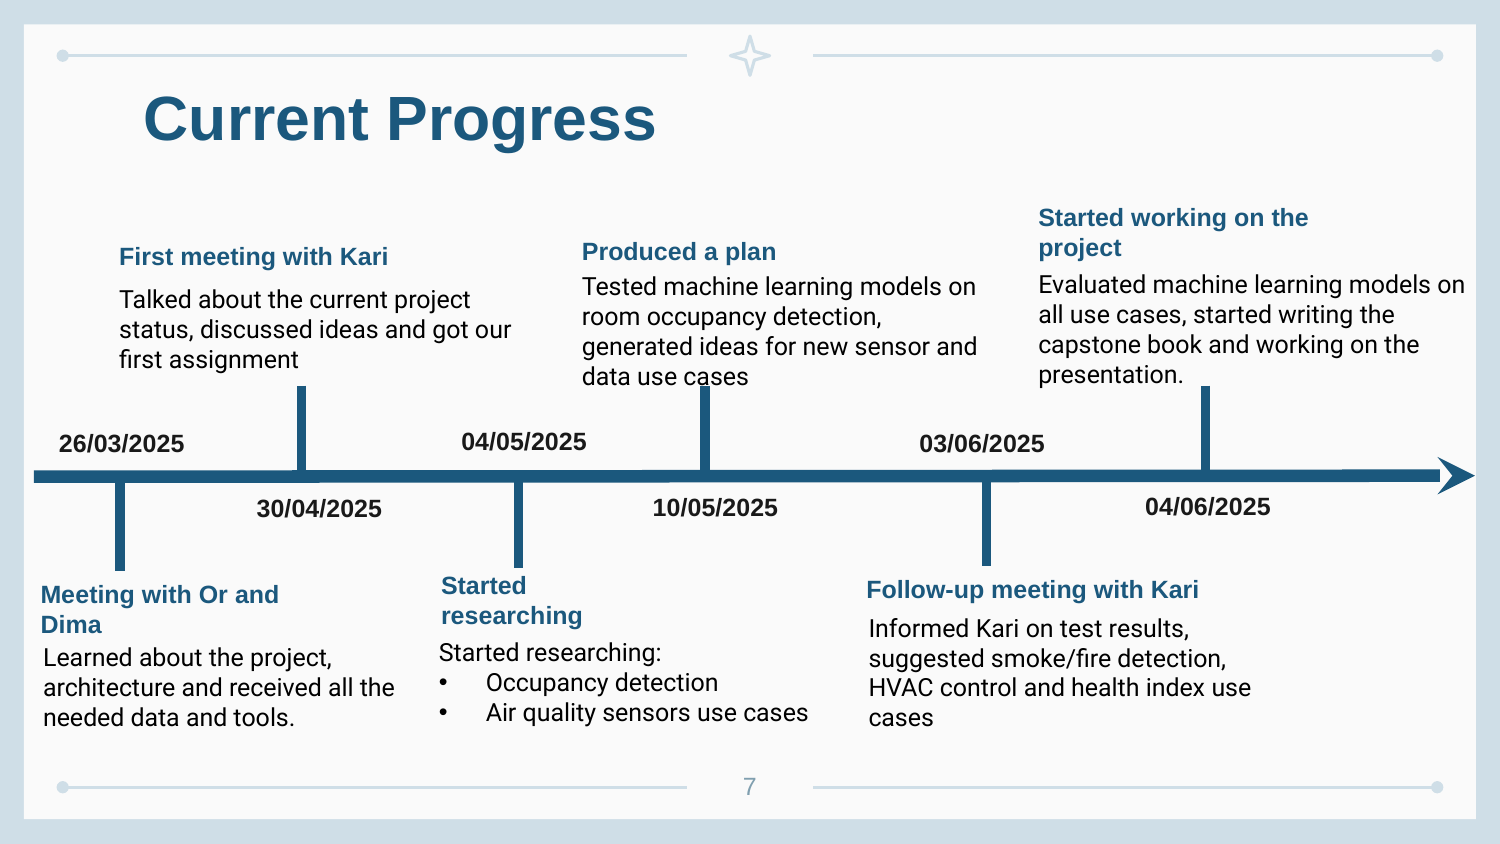

# Current Progress
Started working on the project
Produced a plan
First meeting with Kari

Evaluated machine learning models on all use cases, started writing the capstone book and working on the presentation.
Tested machine learning models on room occupancy detection, generated ideas for new sensor and data use cases
Talked about the current project status, discussed ideas and got our first assignment
04/05/2025
03/06/2025
26/03/2025
04/06/2025
10/05/2025
30/04/2025
Started
researching
Follow-up meeting with Kari
Meeting with Or and Dima

Informed Kari on test results, suggested smoke/fire detection, HVAC control and health index use cases
Started researching:
Occupancy detection
Air quality sensors use cases
Learned about the project, architecture and received all the needed data and tools.
7